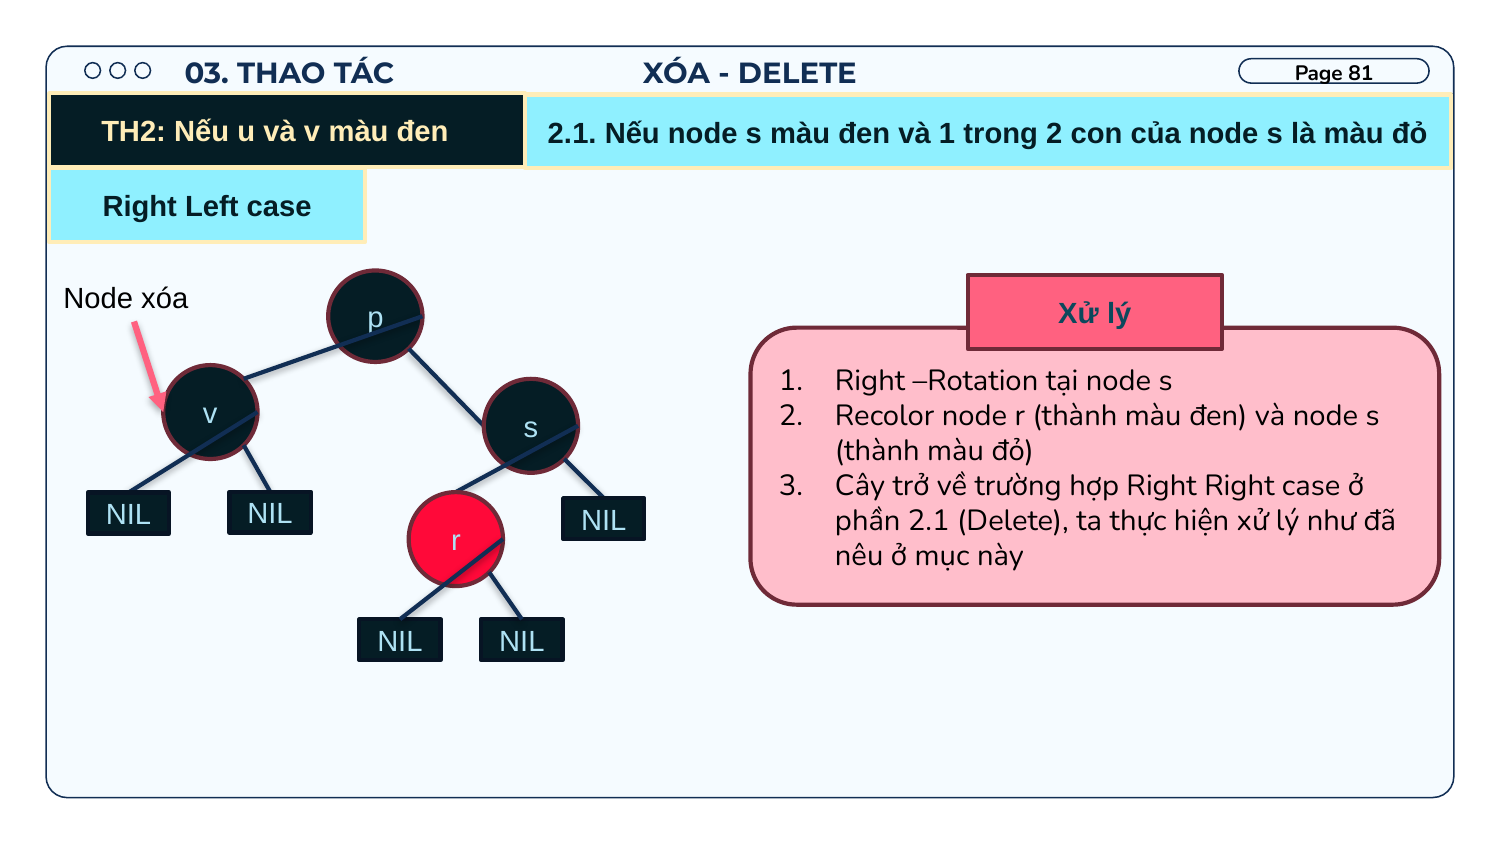

XÓA - DELETE
03. THAO TÁC
Page 81
TH2: Nếu u và v màu đen
2.1. Nếu node s màu đen và 1 trong 2 con của node s là màu đỏ
Right Left case
p
Node xóa
Xử lý
Right –Rotation tại node s
Recolor node r (thành màu đen) và node s (thành màu đỏ)
Cây trở về trường hợp Right Right case ở phần 2.1 (Delete), ta thực hiện xử lý như đã nêu ở mục này
v
s
NIL
r
NIL
NIL
NIL
NIL